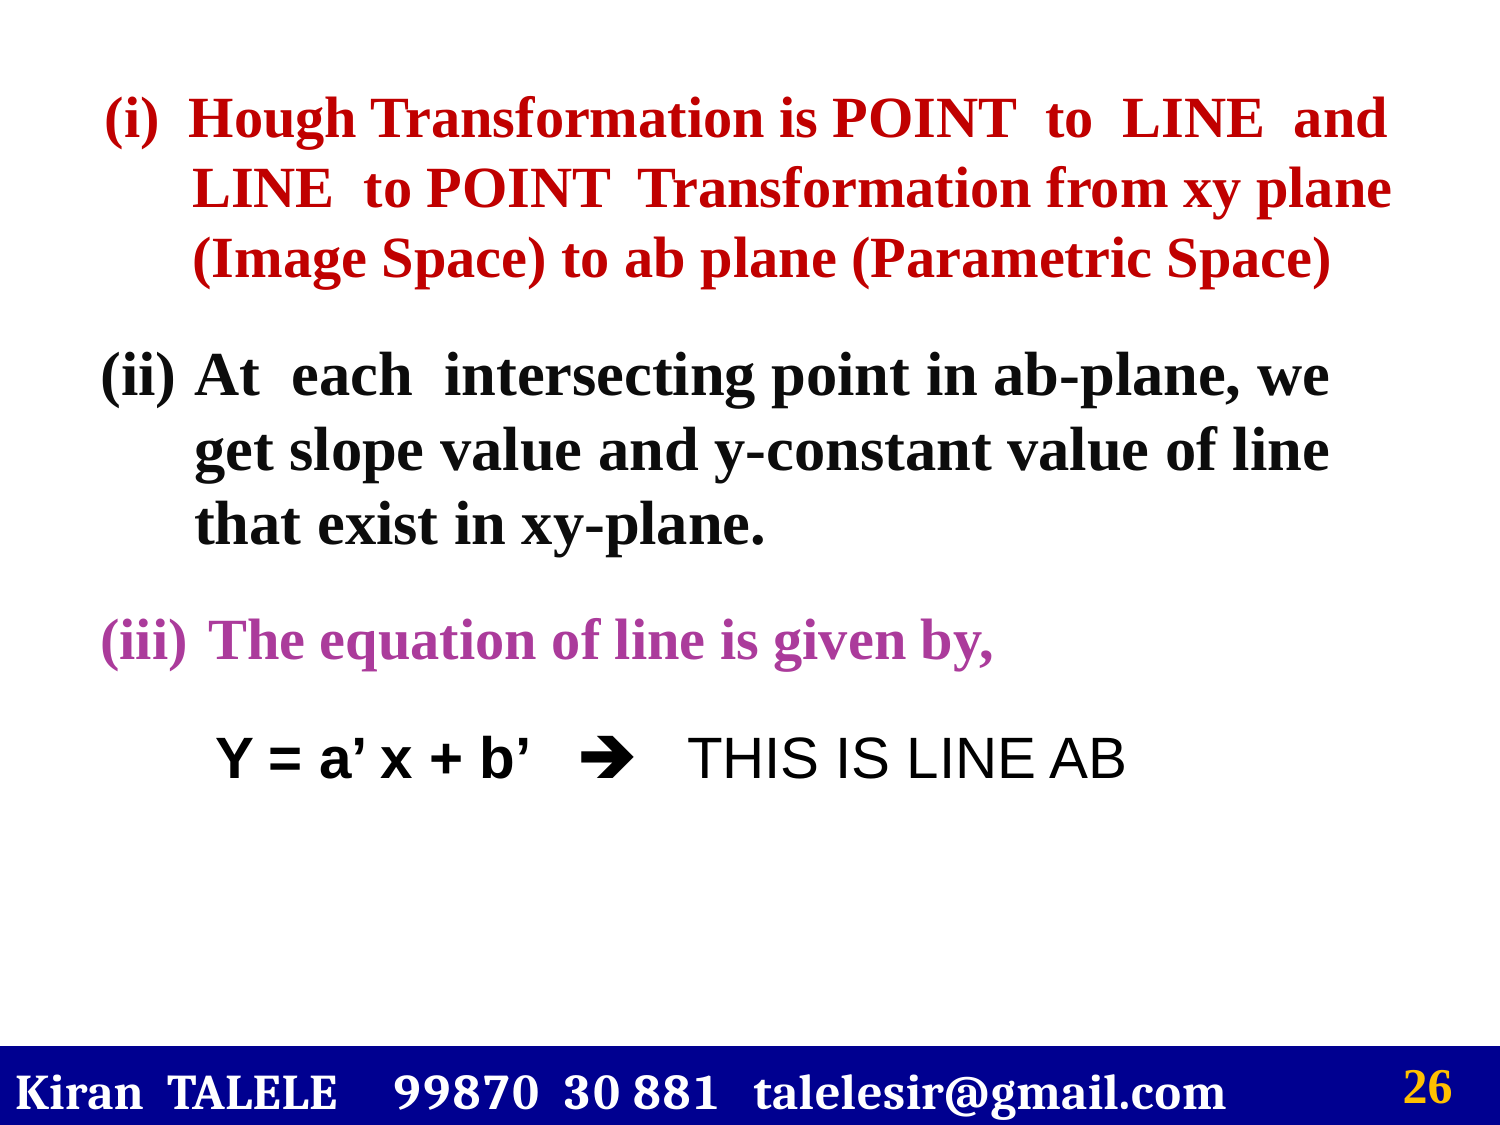

# (i)  Hough Transformation is POINT  to  LINE  and LINE  to POINT  Transformation from xy plane (Image Space) to ab plane (Parametric Space)
At  each  intersecting point in ab-plane, we get slope value and y-constant value of line that exist in xy-plane.
 The equation of line is given by,

Y = a’ x + b’   🡺   THIS IS LINE AB
Kiran  TALELE     99870  30 881   talelesir@gmail.com
26